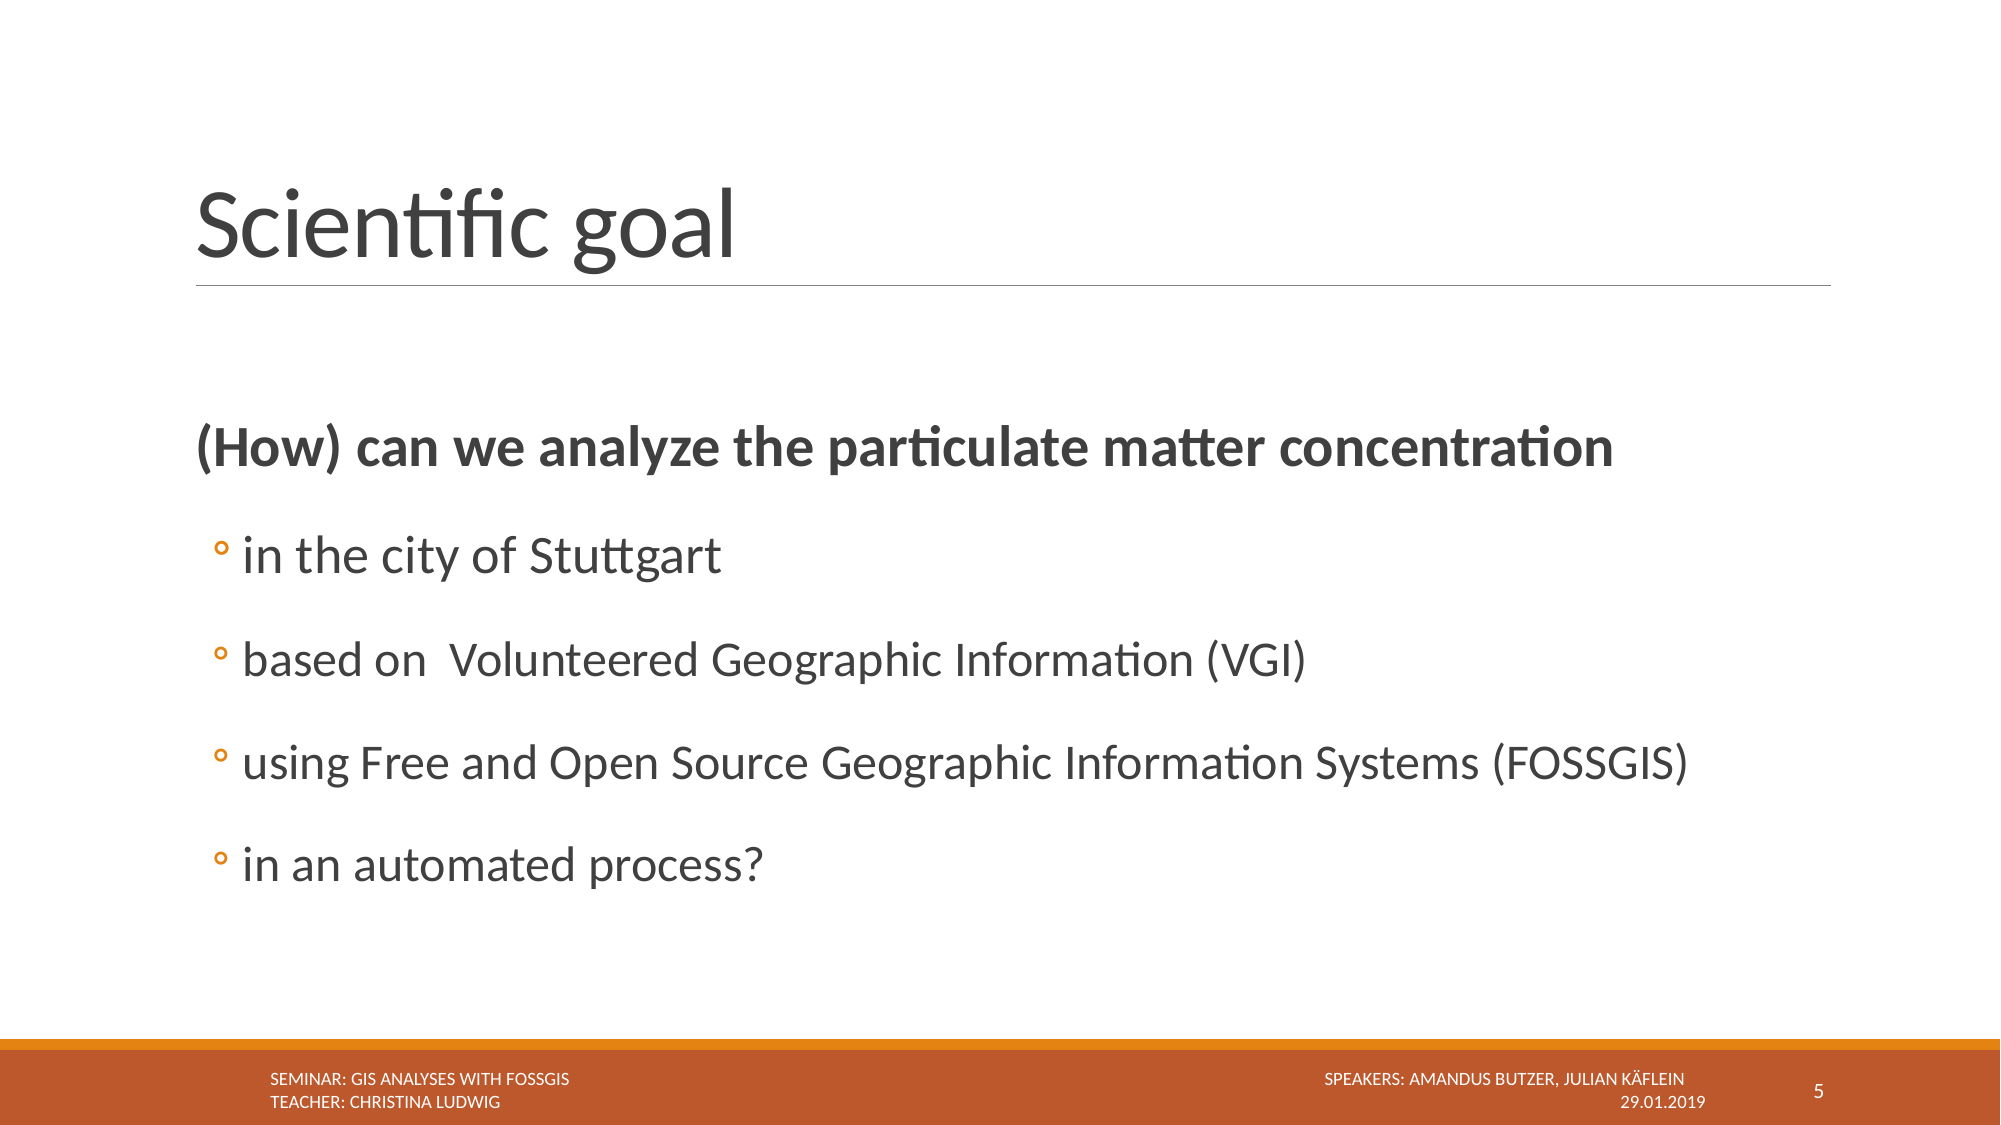

# Scientific goal
(How) can we analyze the particulate matter concentration
in the city of Stuttgart
based on  Volunteered Geographic Information (VGI)
using Free and Open Source Geographic Information Systems (FOSSGIS)
in an automated process?
Seminar: GIS Analyses with FOSSGIS    					 Speakers: Amandus Butzer, Julian Käflein
Teacher: Christina Ludwig							 	29.01.2019
5